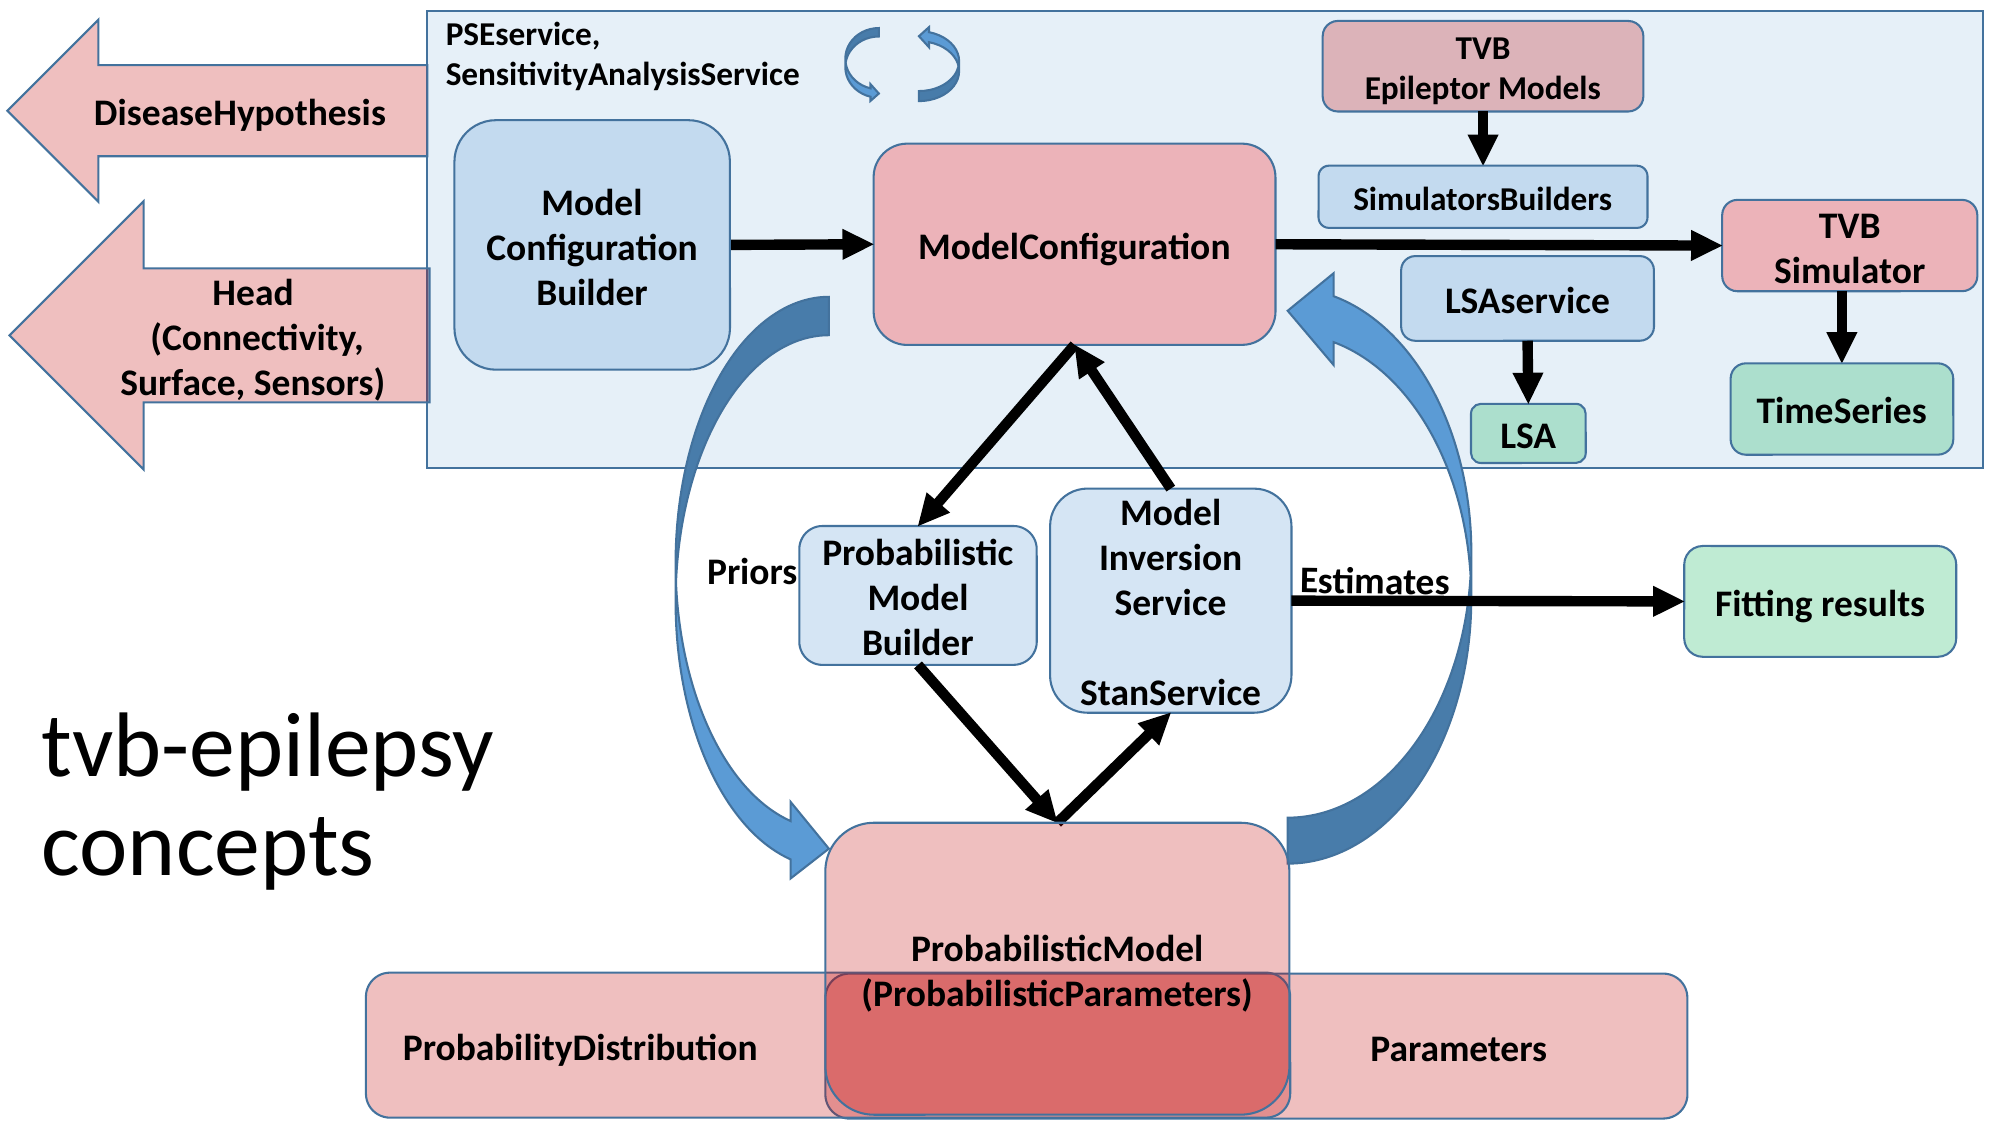

PSEservice,
SensitivityAnalysisService

DiseaseHypothesis
TVB
Epileptor Models

Model
Configuration
Builder
ModelConfiguration
SimulatorsBuilders
TVB Simulator
Head
 (Connectivity, Surface, Sensors)
LSAservice
Estimates
Priors

TimeSeries
LSA
Model Inversion Service

StanService
Probabilistic Model Builder
Fitting results
# tvb-epilepsy concepts
ProbabilisticModel (ProbabilisticParameters)
ProbabilityDistribution
Parameters